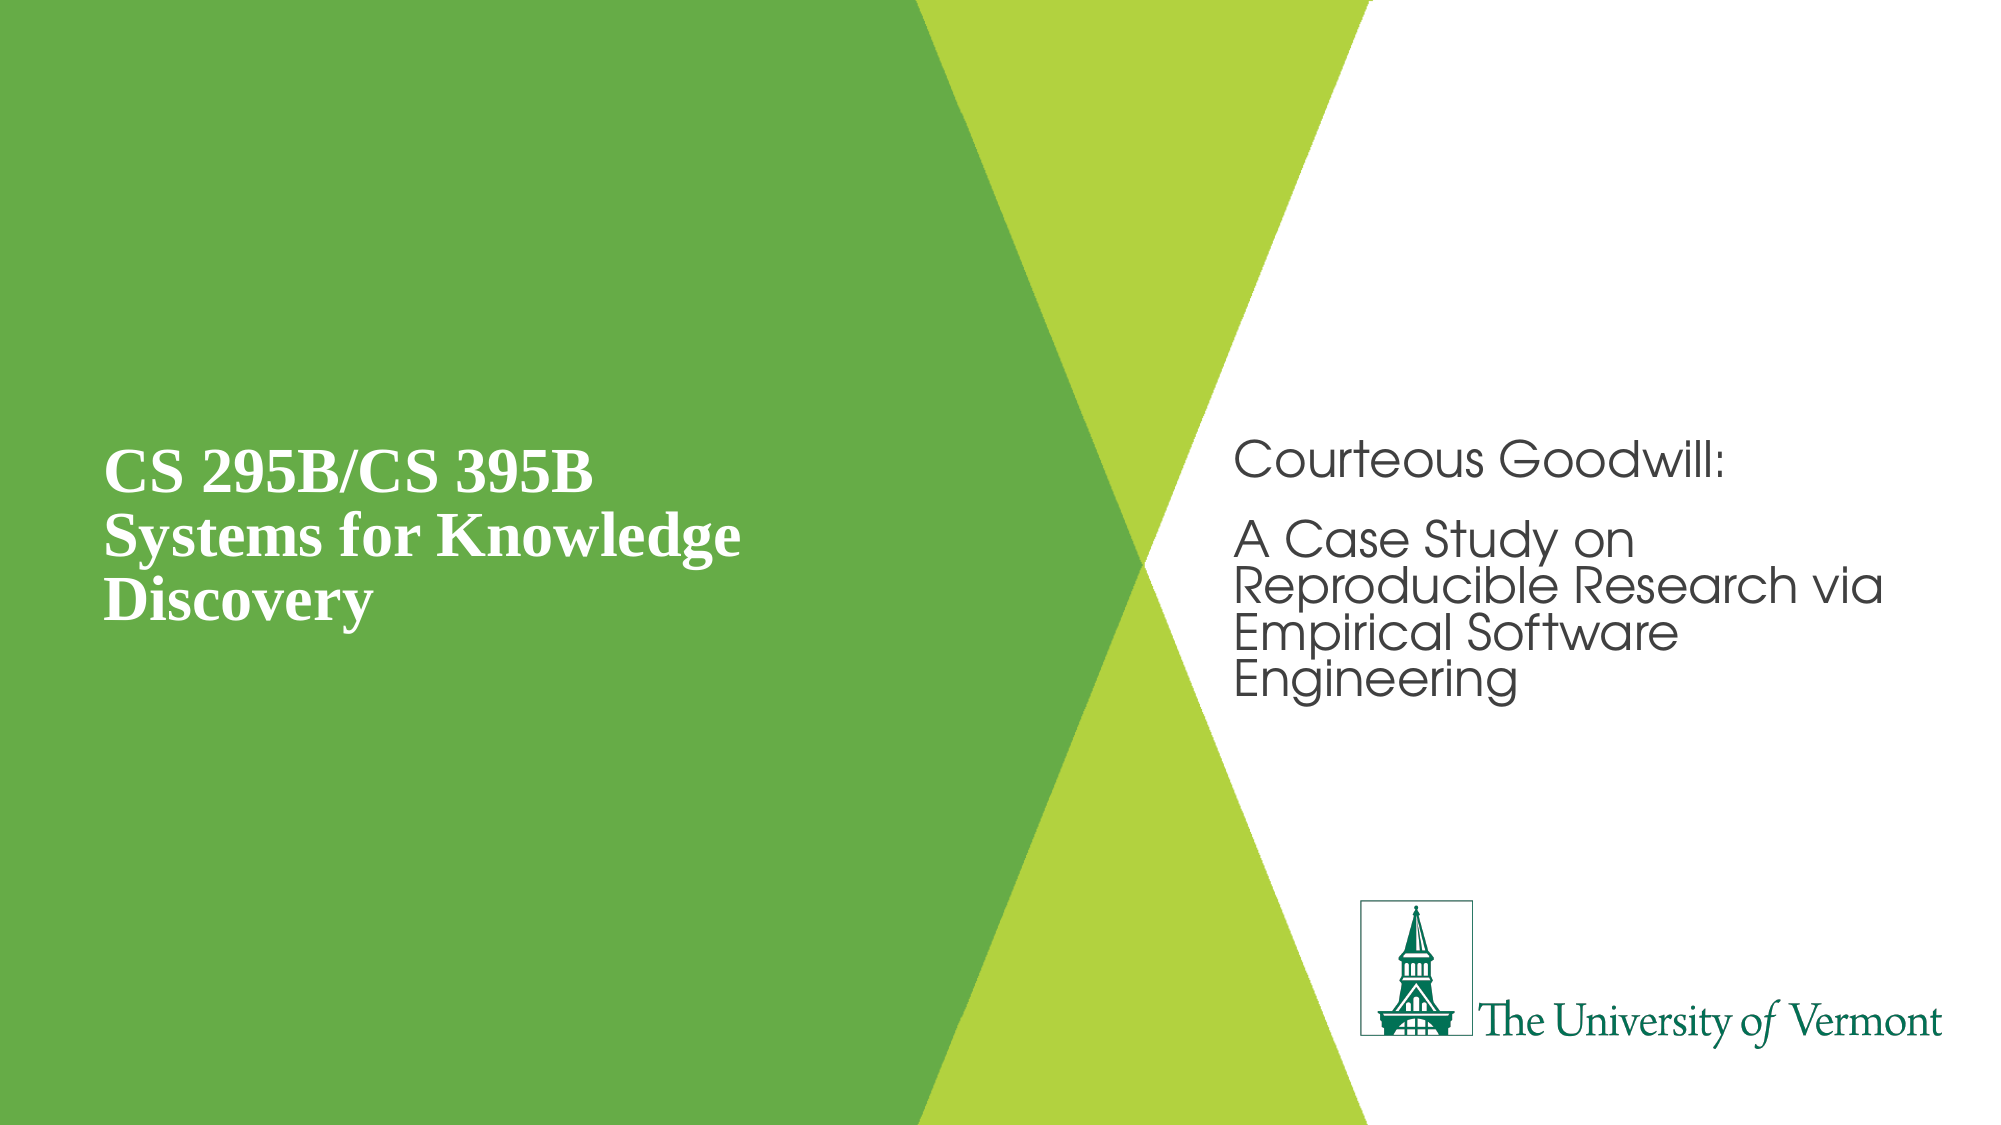

# CS 295B/CS 395B Systems for Knowledge Discovery
Courteous Goodwill:
A Case Study on Reproducible Research via Empirical Software Engineering